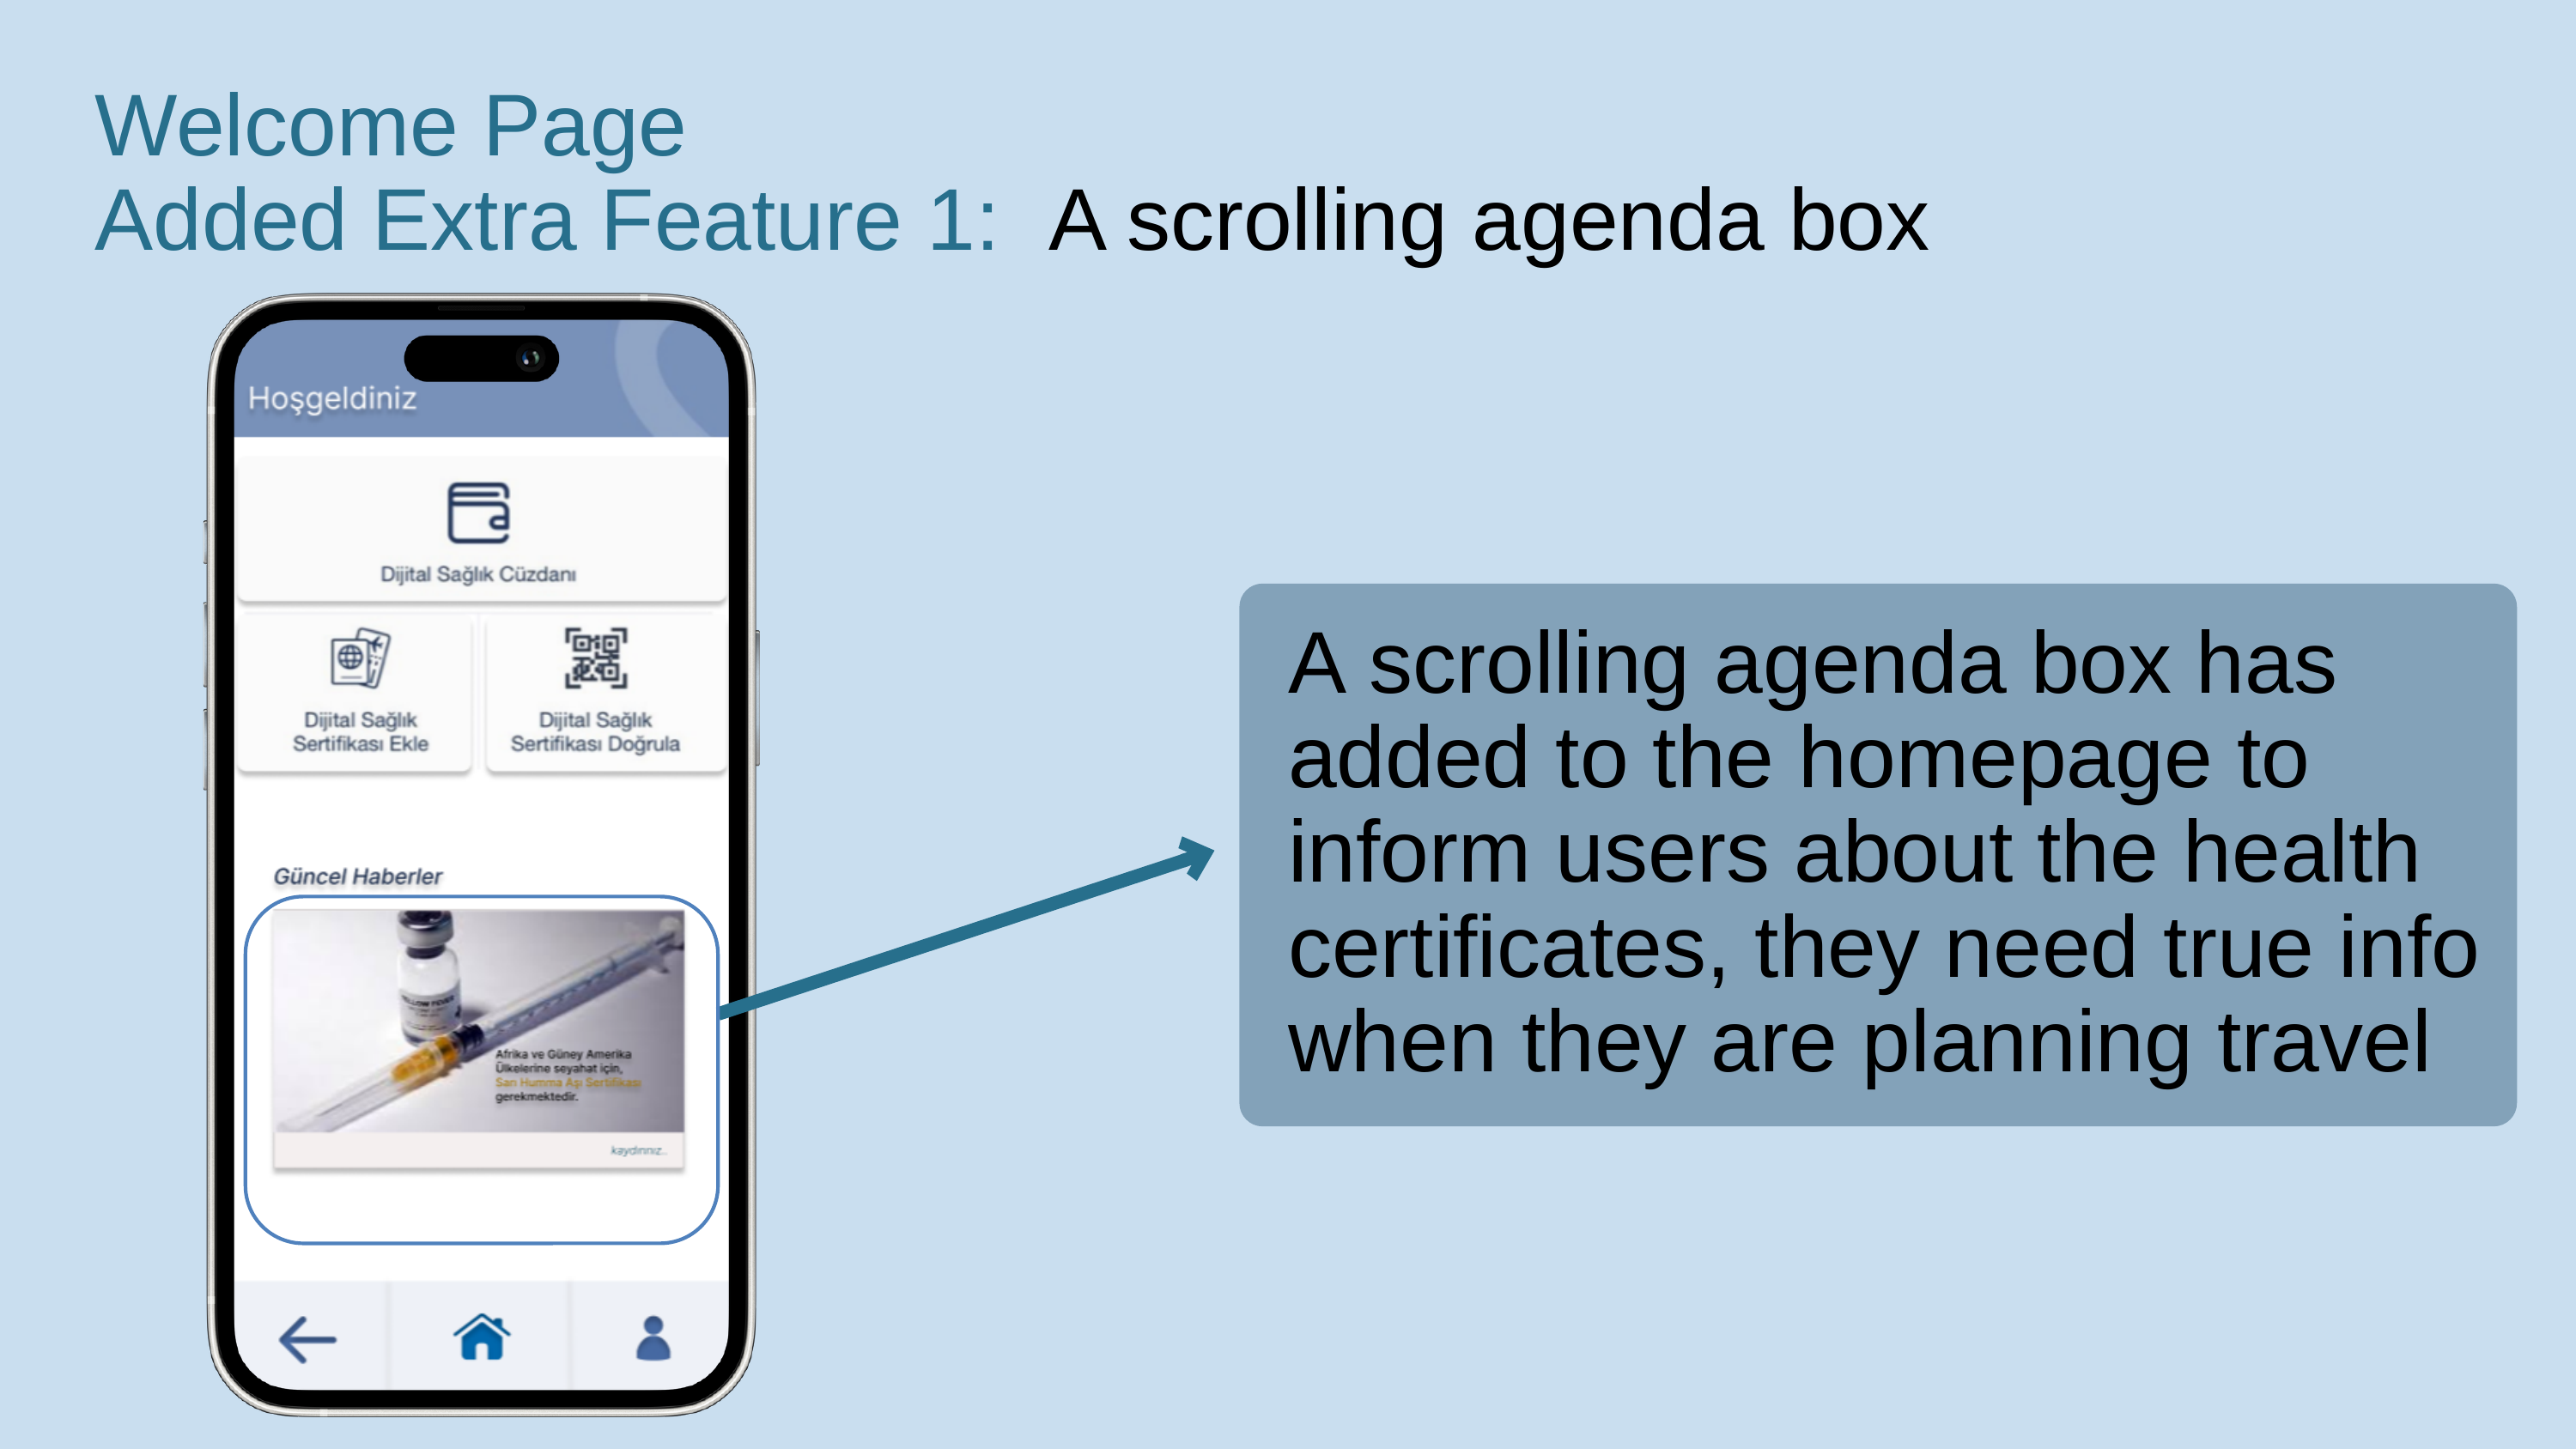

Welcome Page
Added Extra Feature 1:  A scrolling agenda box

A﻿ scrolling agenda box has added to the homepage to inform users about the health certificates, they need true info when they are planning travel